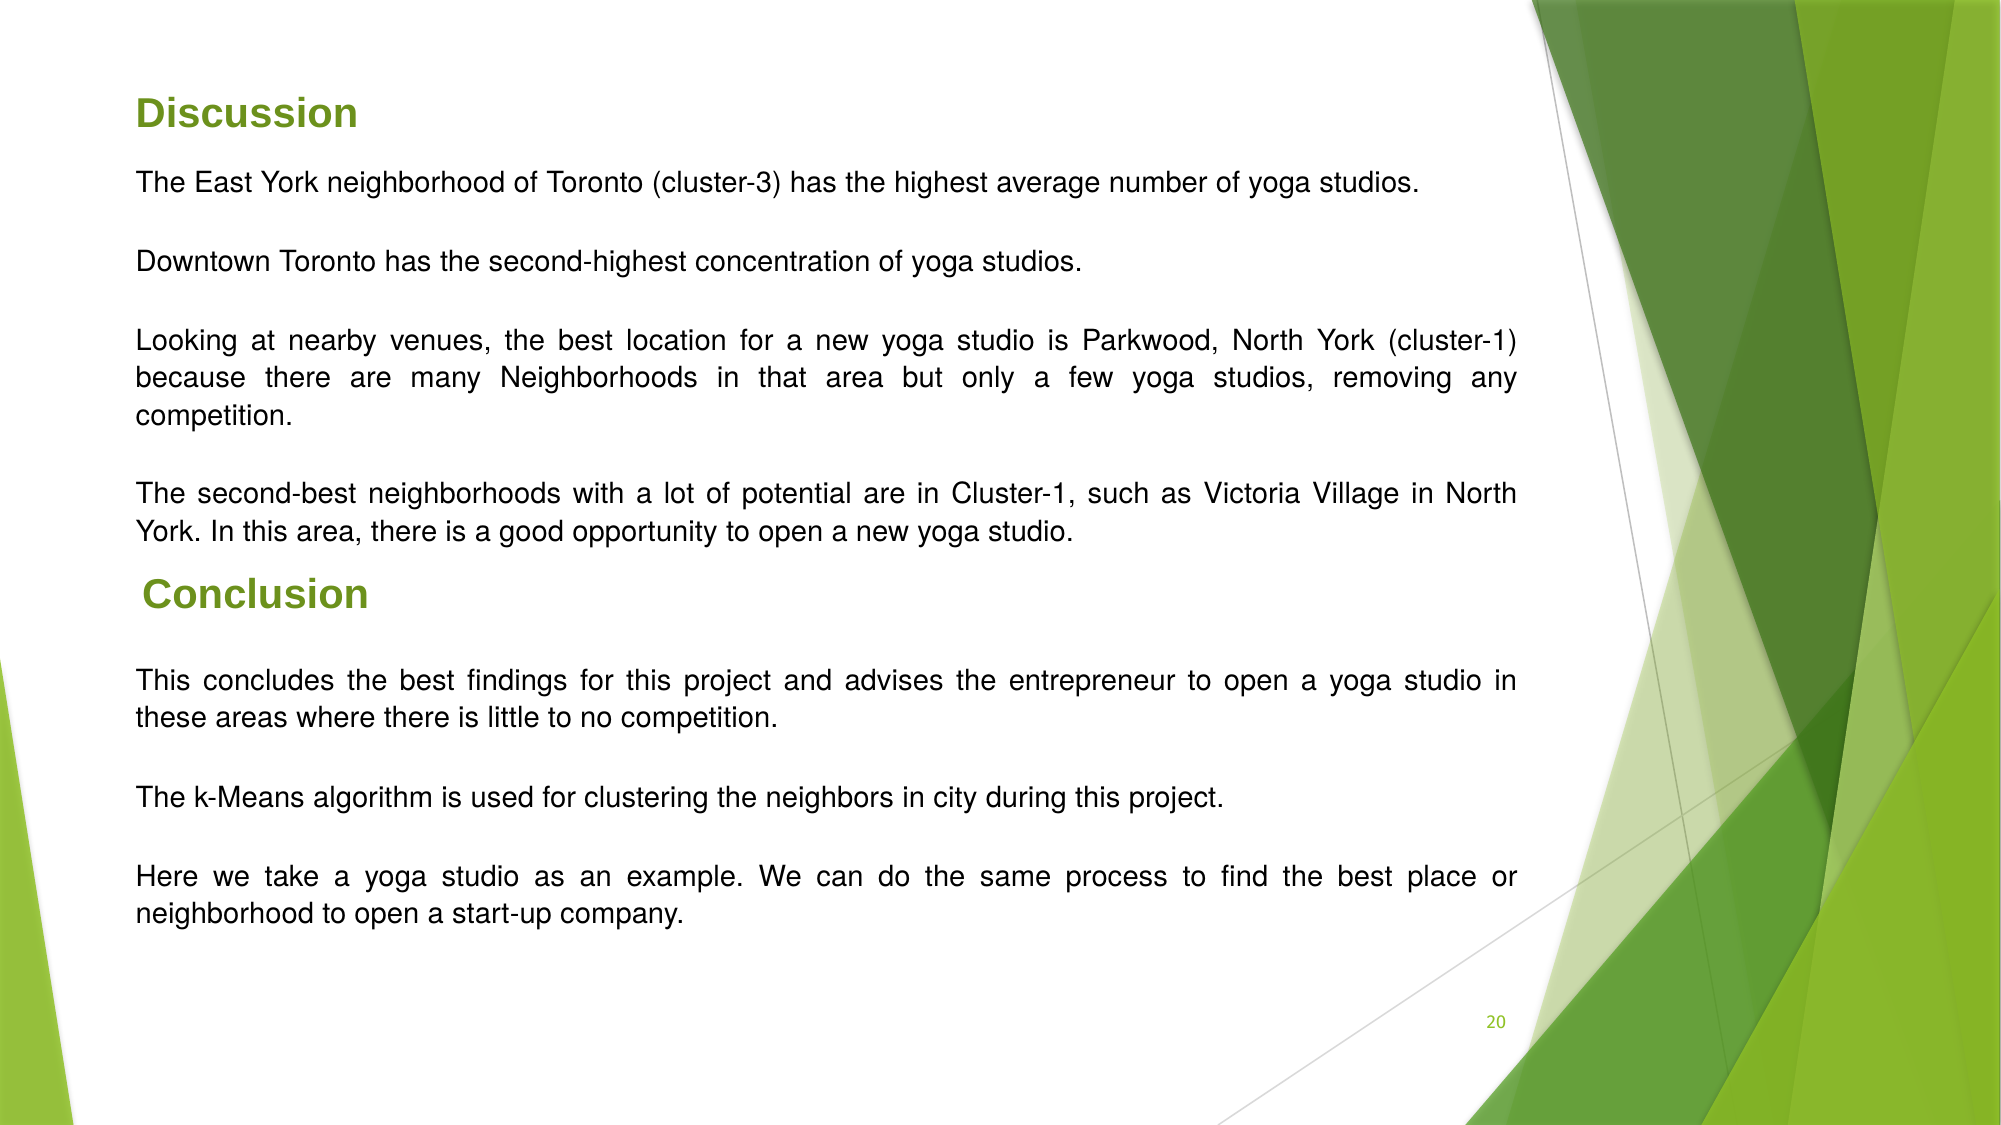

Discussion
The East York neighborhood of Toronto (cluster-3) has the highest average number of yoga studios.
Downtown Toronto has the second-highest concentration of yoga studios.
Looking at nearby venues, the best location for a new yoga studio is Parkwood, North York (cluster-1) because there are many Neighborhoods in that area but only a few yoga studios, removing any competition.
The second-best neighborhoods with a lot of potential are in Cluster-1, such as Victoria Village in North York. In this area, there is a good opportunity to open a new yoga studio.
 Conclusion
This concludes the best findings for this project and advises the entrepreneur to open a yoga studio in these areas where there is little to no competition.
The k-Means algorithm is used for clustering the neighbors in city during this project.
Here we take a yoga studio as an example. We can do the same process to find the best place or neighborhood to open a start-up company.

20